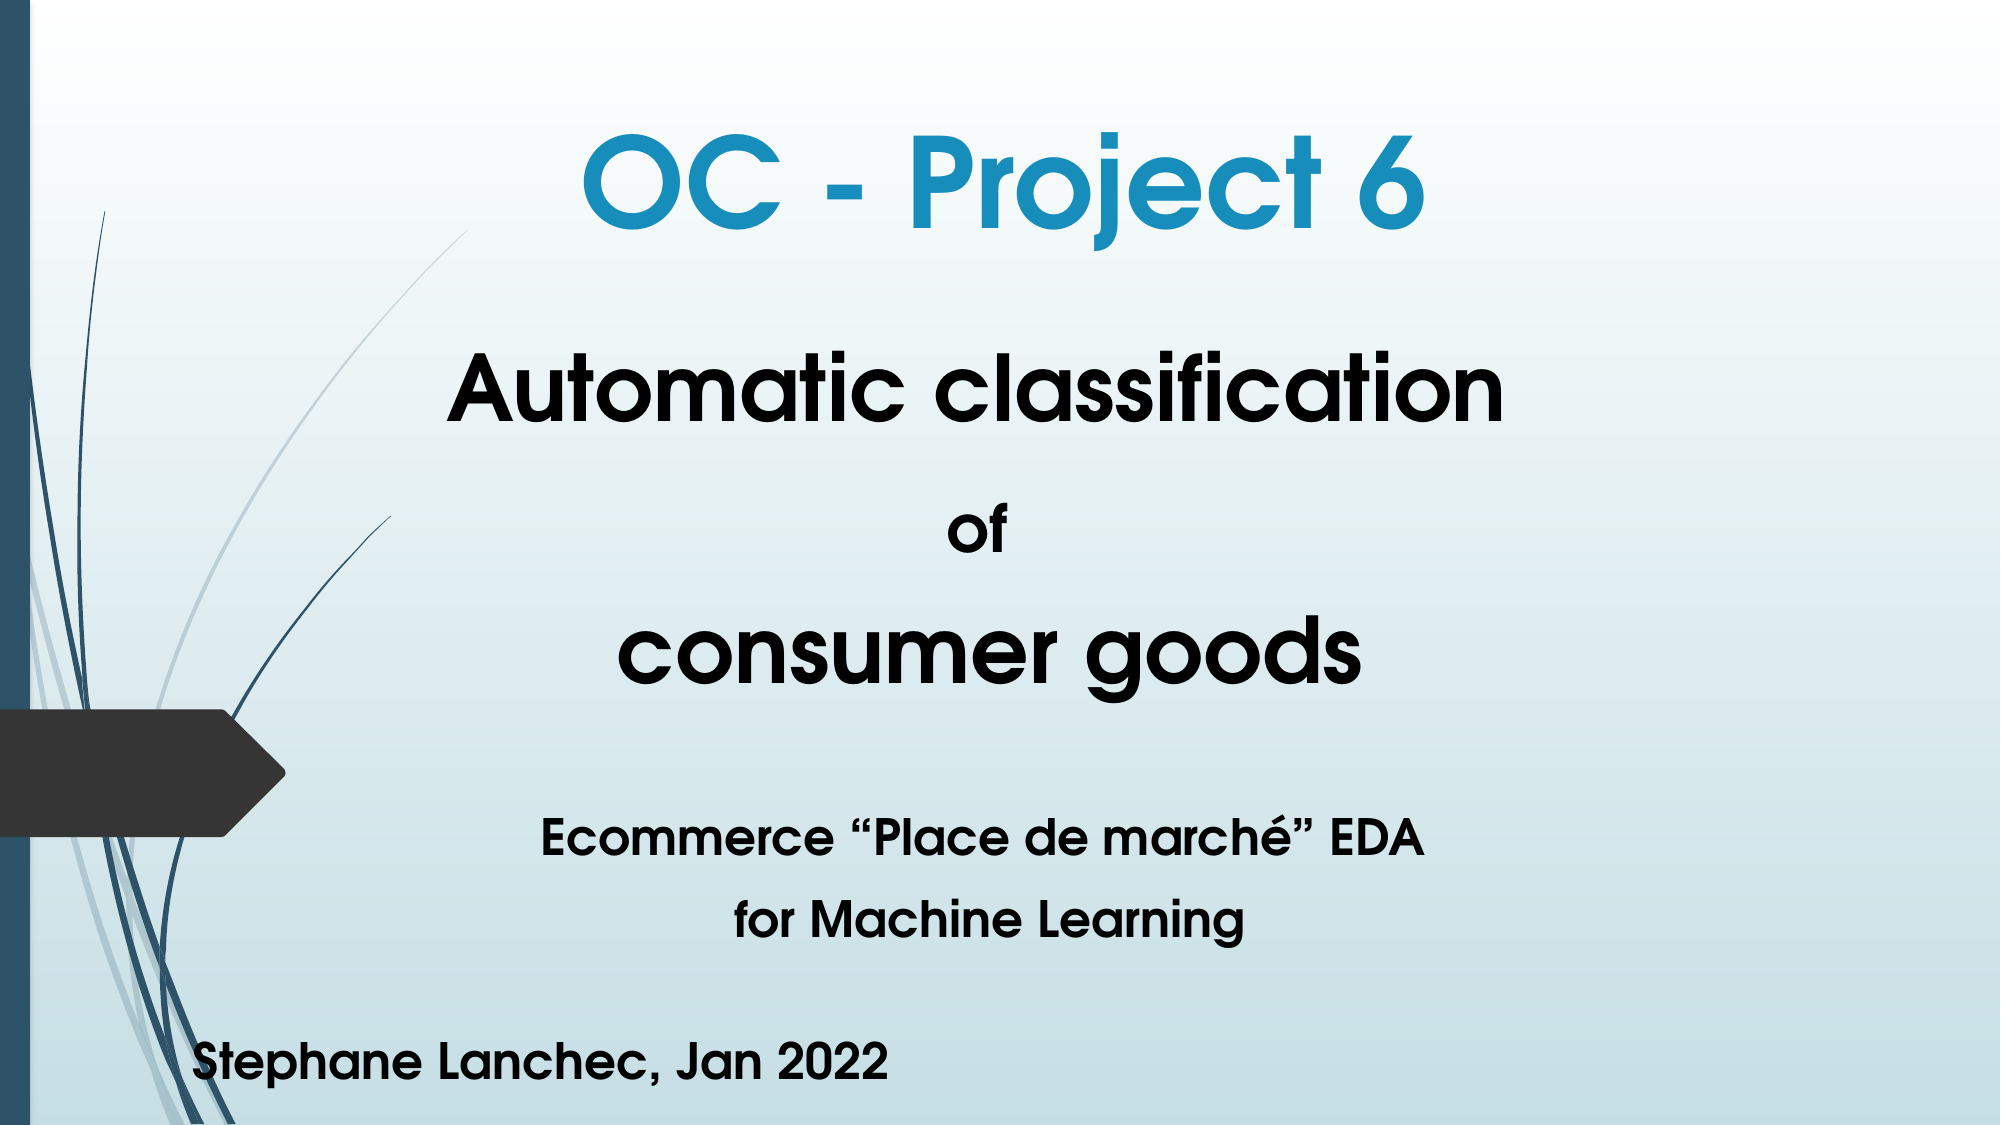

# OC - Project 6
Automatic classification
of
consumer goods

Ecommerce “Place de marché” EDA
for Machine Learning

Stephane Lanchec, Jan 2022